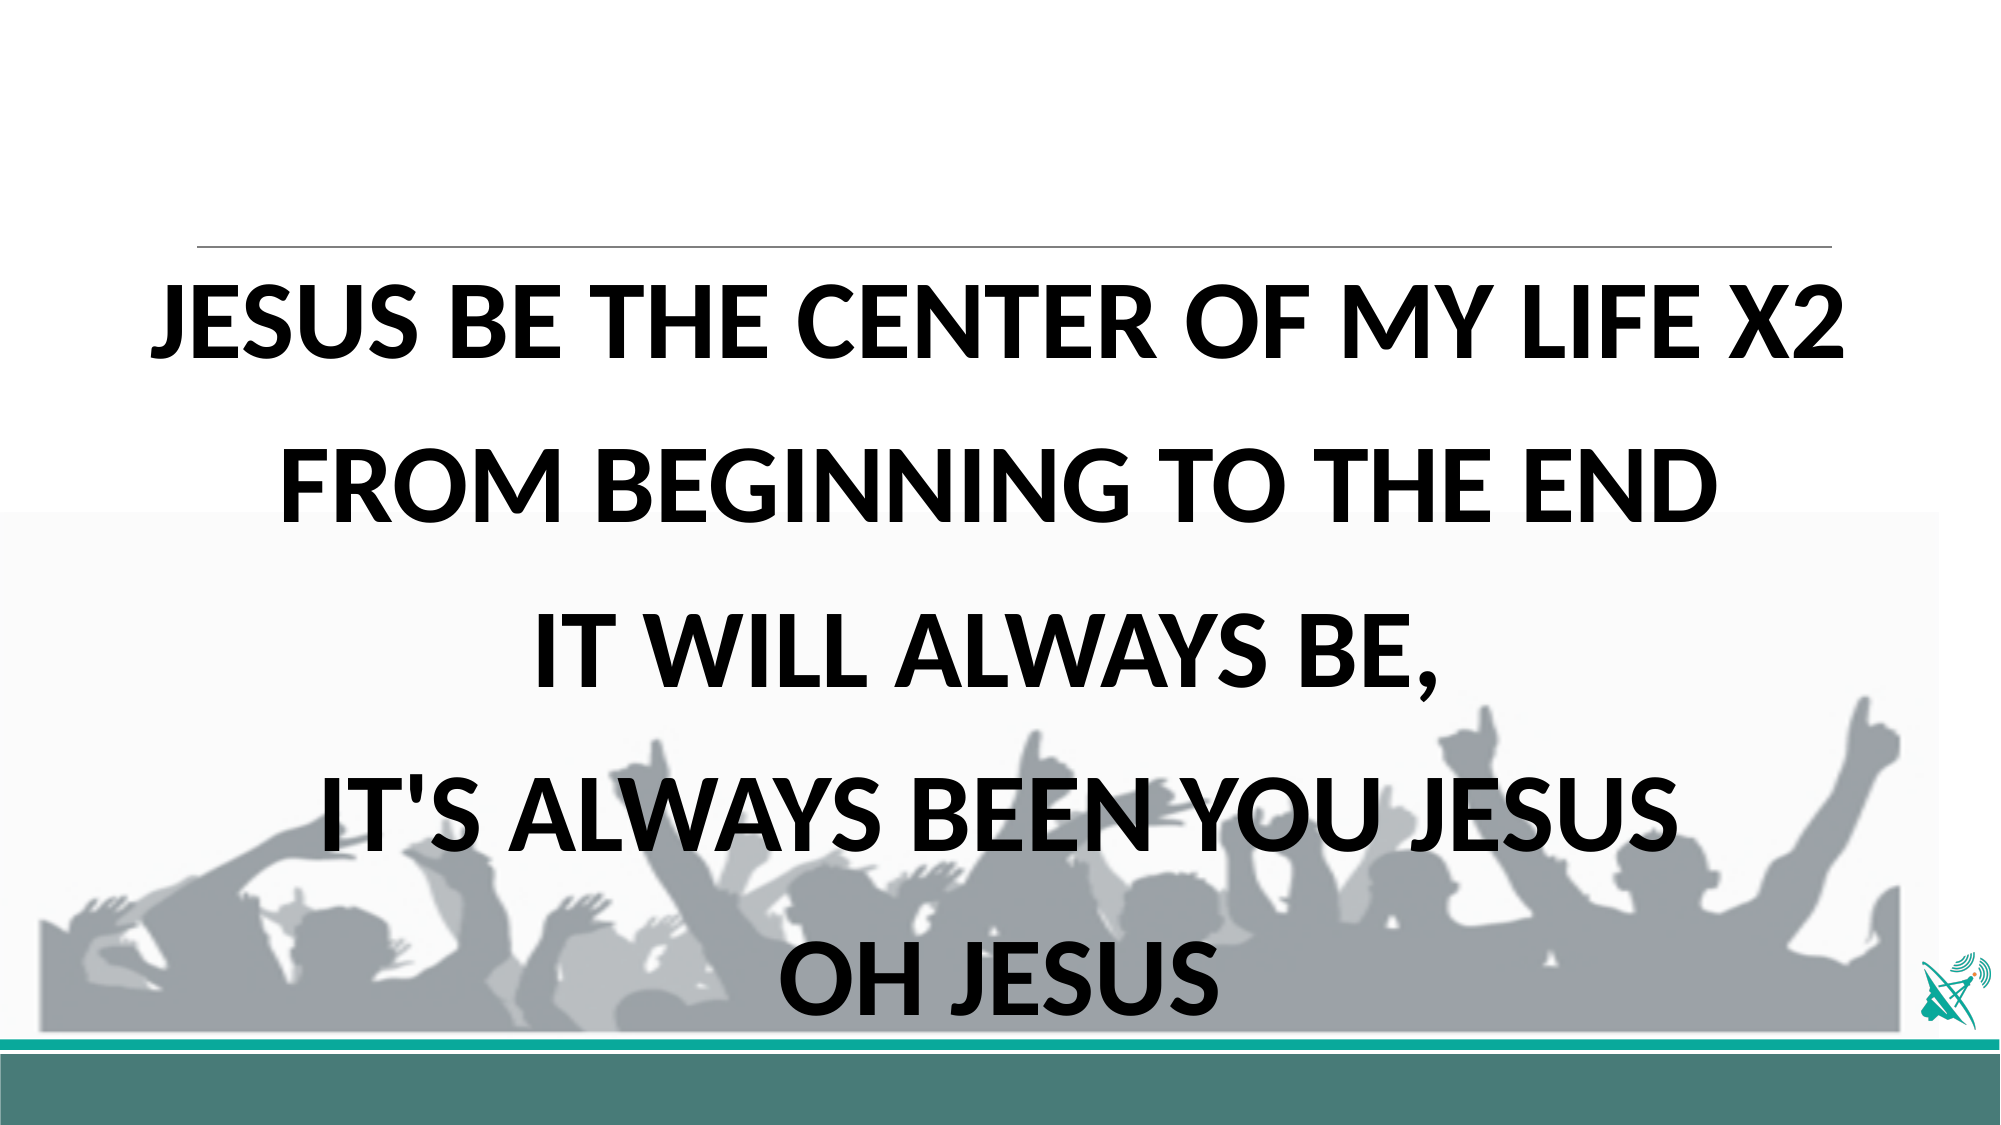

JESUS BE THE CENTER OF MY LIFE X2
FROM BEGINNING TO THE END
IT WILL ALWAYS BE,
IT'S ALWAYS BEEN YOU JESUS
OH JESUS